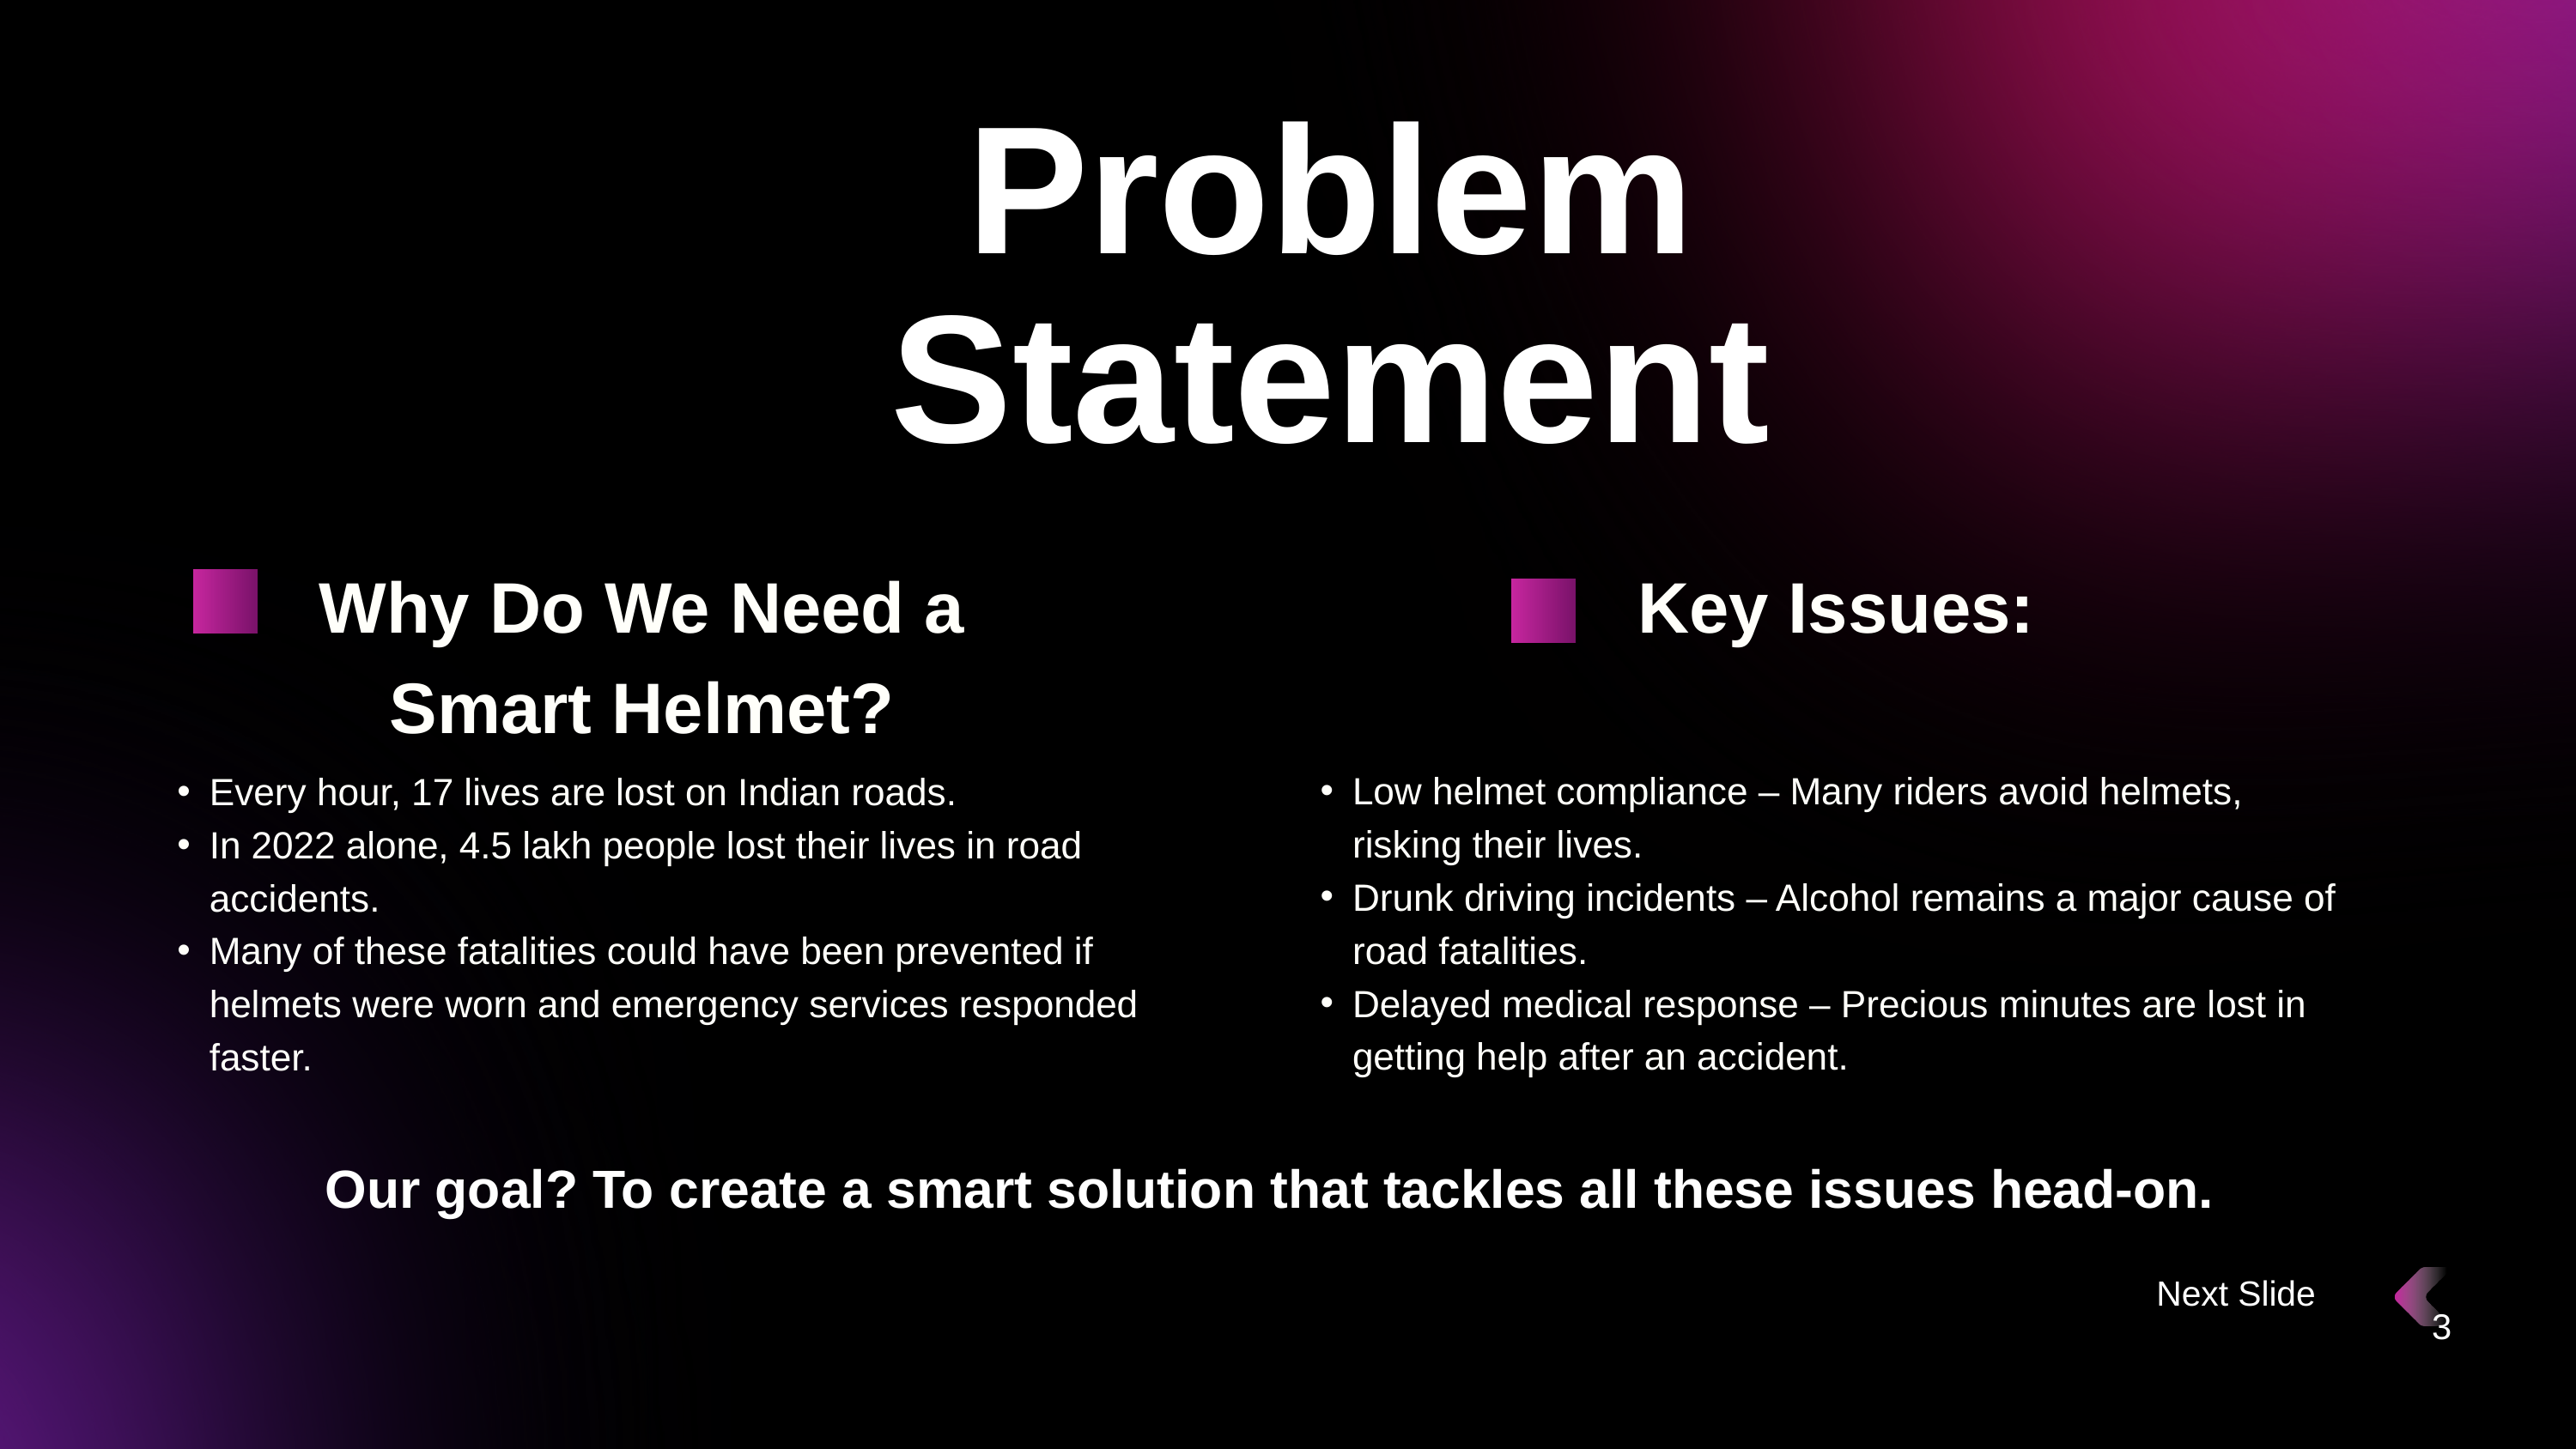

Problem Statement

Why Do We Need a Smart Helmet?
Key Issues:

Every hour, 17 lives are lost on Indian roads.
In 2022 alone, 4.5 lakh people lost their lives in road accidents.
Many of these fatalities could have been prevented if helmets were worn and emergency services responded faster.

Low helmet compliance – Many riders avoid helmets, risking their lives.
Drunk driving incidents – Alcohol remains a major cause of road fatalities.
Delayed medical response – Precious minutes are lost in getting help after an accident.

Our goal? To create a smart solution that tackles all these issues head-on.

Next Slide
3